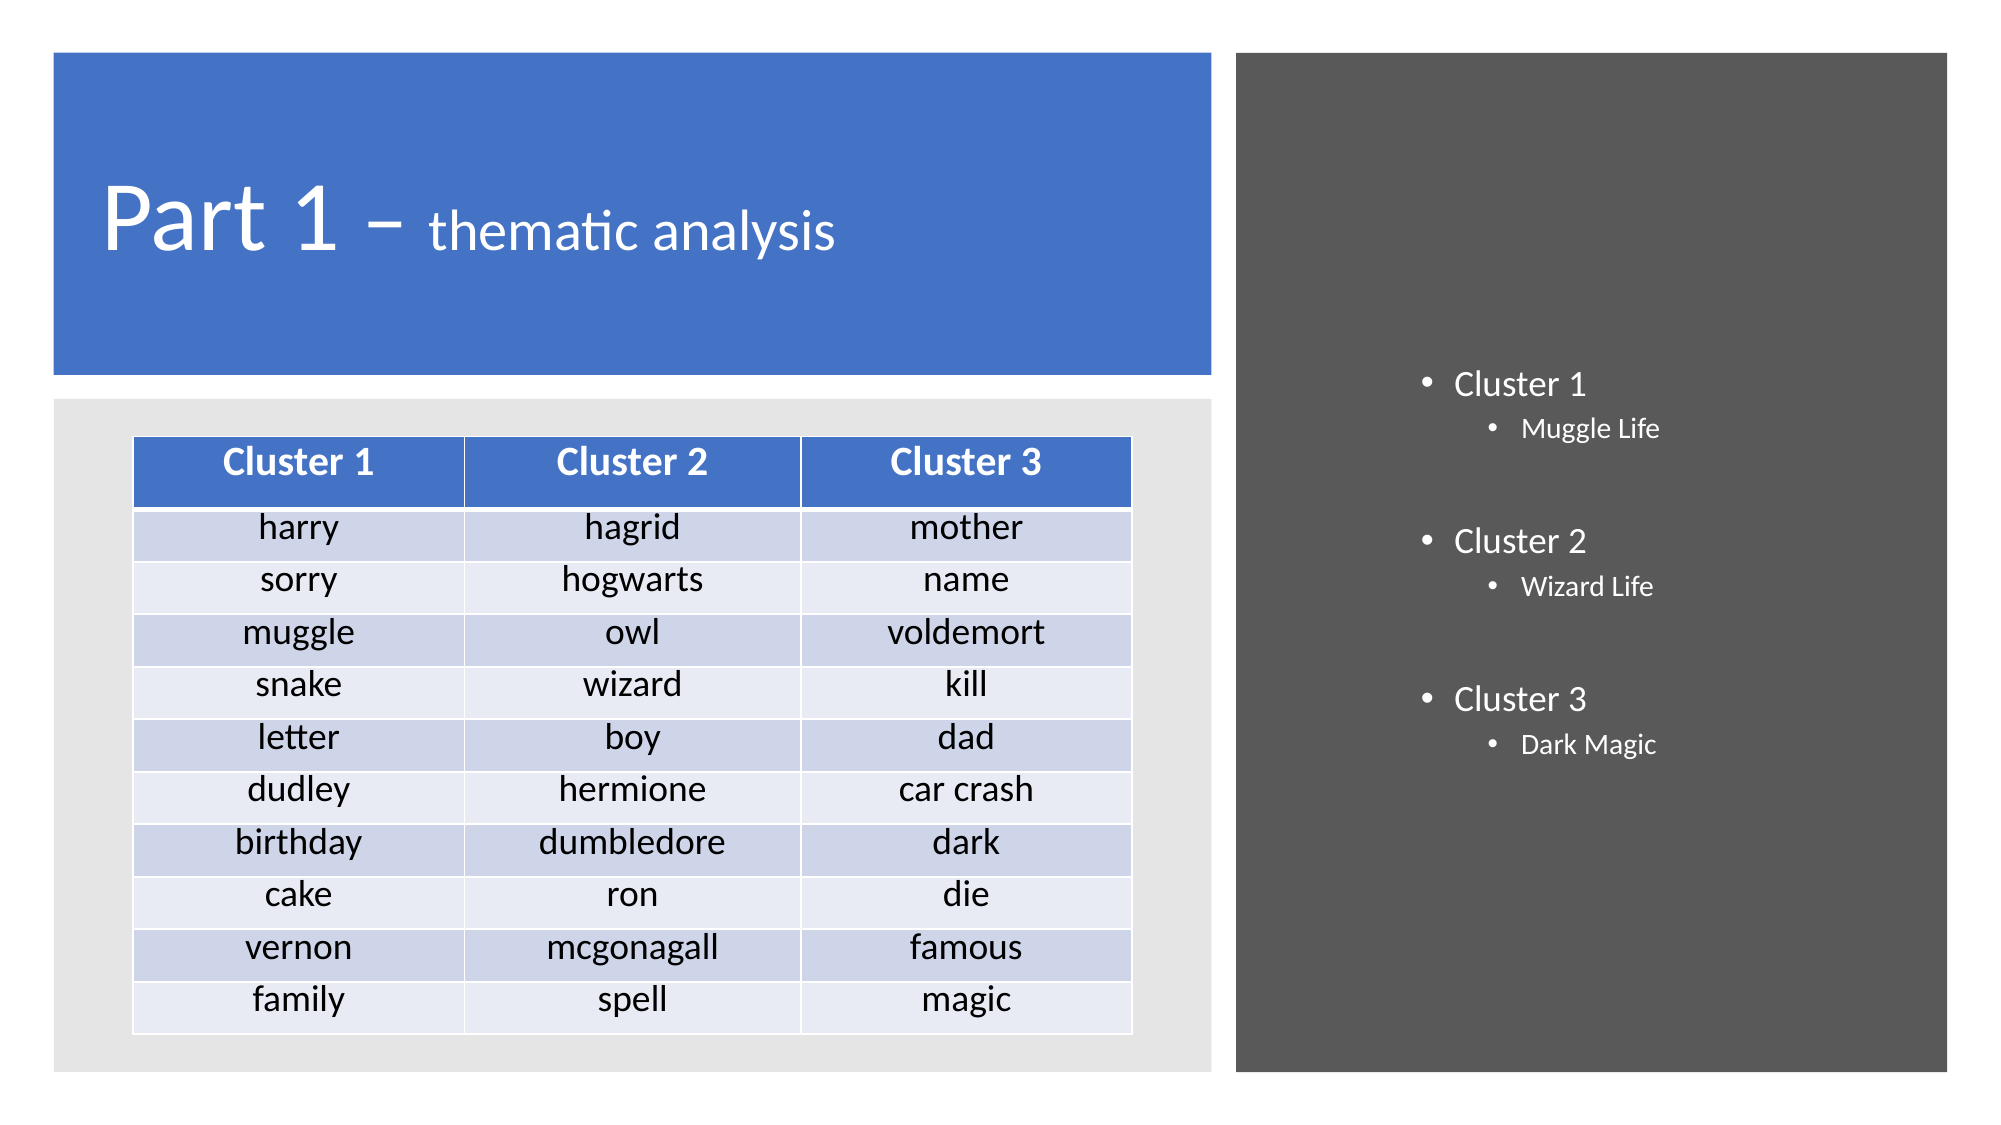

# Part 1 – thematic analysis
Cluster 1
Muggle Life

Cluster 2
Wizard Life

Cluster 3
Dark Magic

| Cluster 1 | Cluster 2 | Cluster 3 |
| --- | --- | --- |
| harry | hagrid | mother |
| sorry | hogwarts | name |
| muggle | owl | voldemort |
| snake | wizard | kill |
| letter | boy | dad |
| dudley | hermione | car crash |
| birthday | dumbledore | dark |
| cake | ron | die |
| vernon | mcgonagall | famous |
| family | spell | magic |